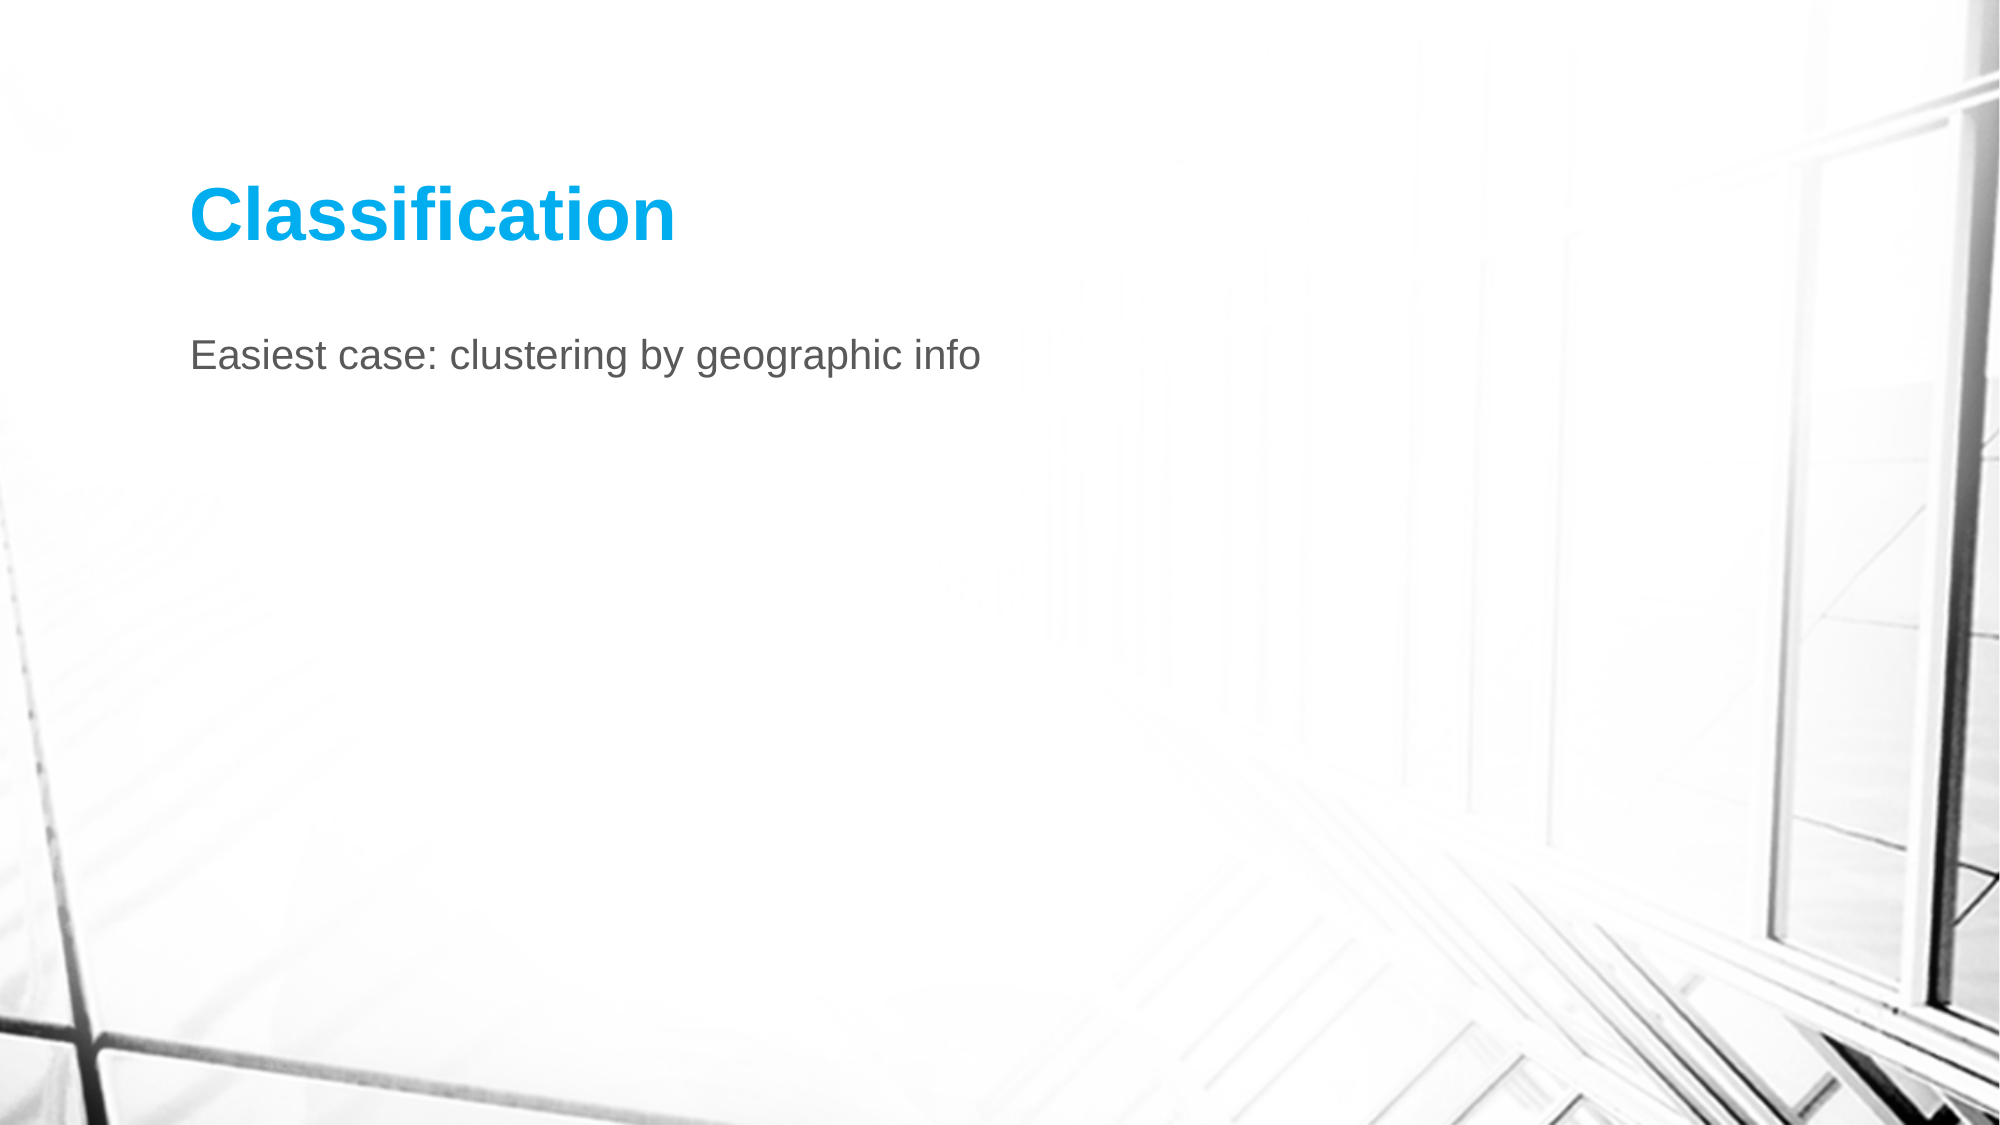

# Classification
Easiest case: clustering by geographic info